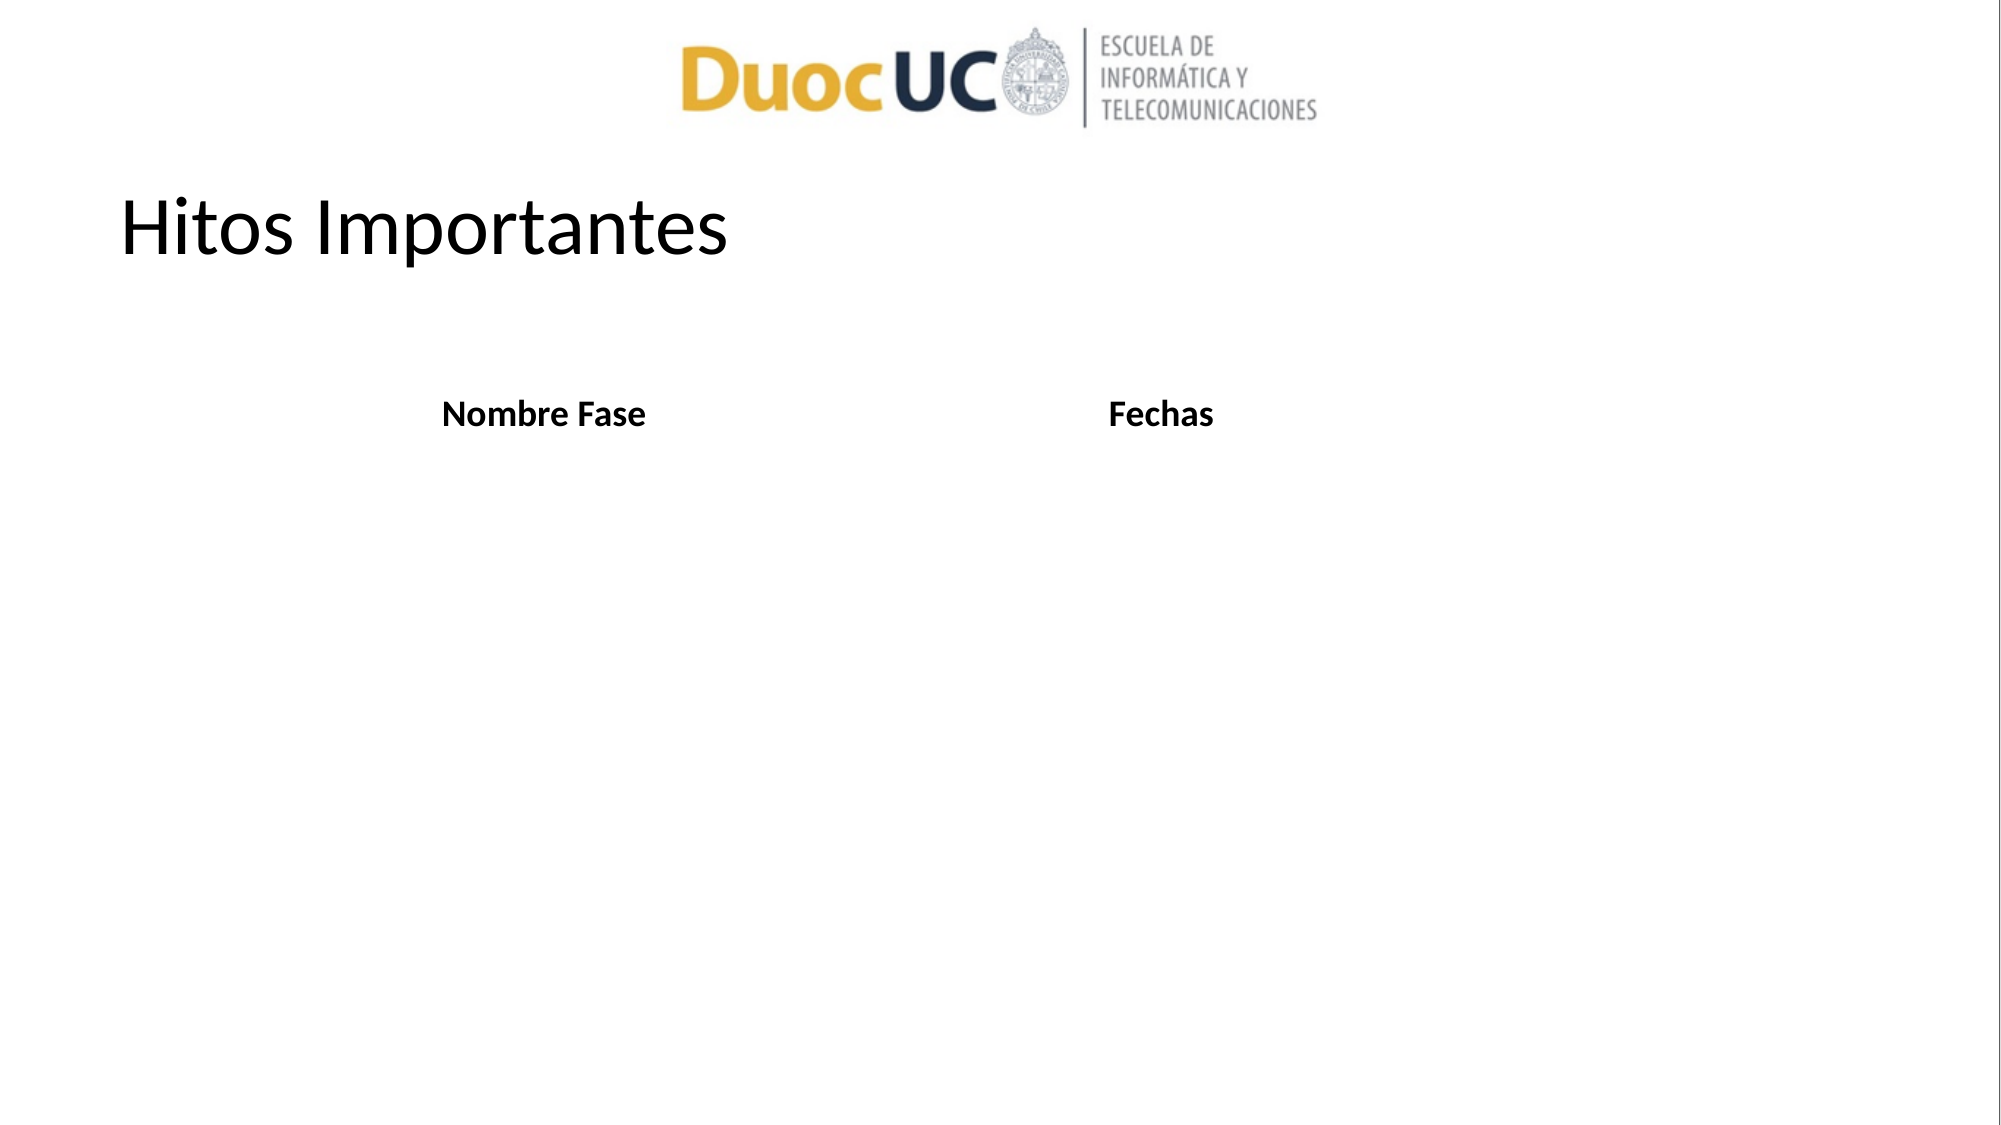

# Hitos Importantes
| Nombre Fase | Fechas |
| --- | --- |
| Evaluación y reflexión | 21-08 / 25-08 |
| Definición del proyecto | 25-08 / 28-05 |
| Documentación base | 28-05 / 02-09 |
| Cierre Sprint | 02-09 |